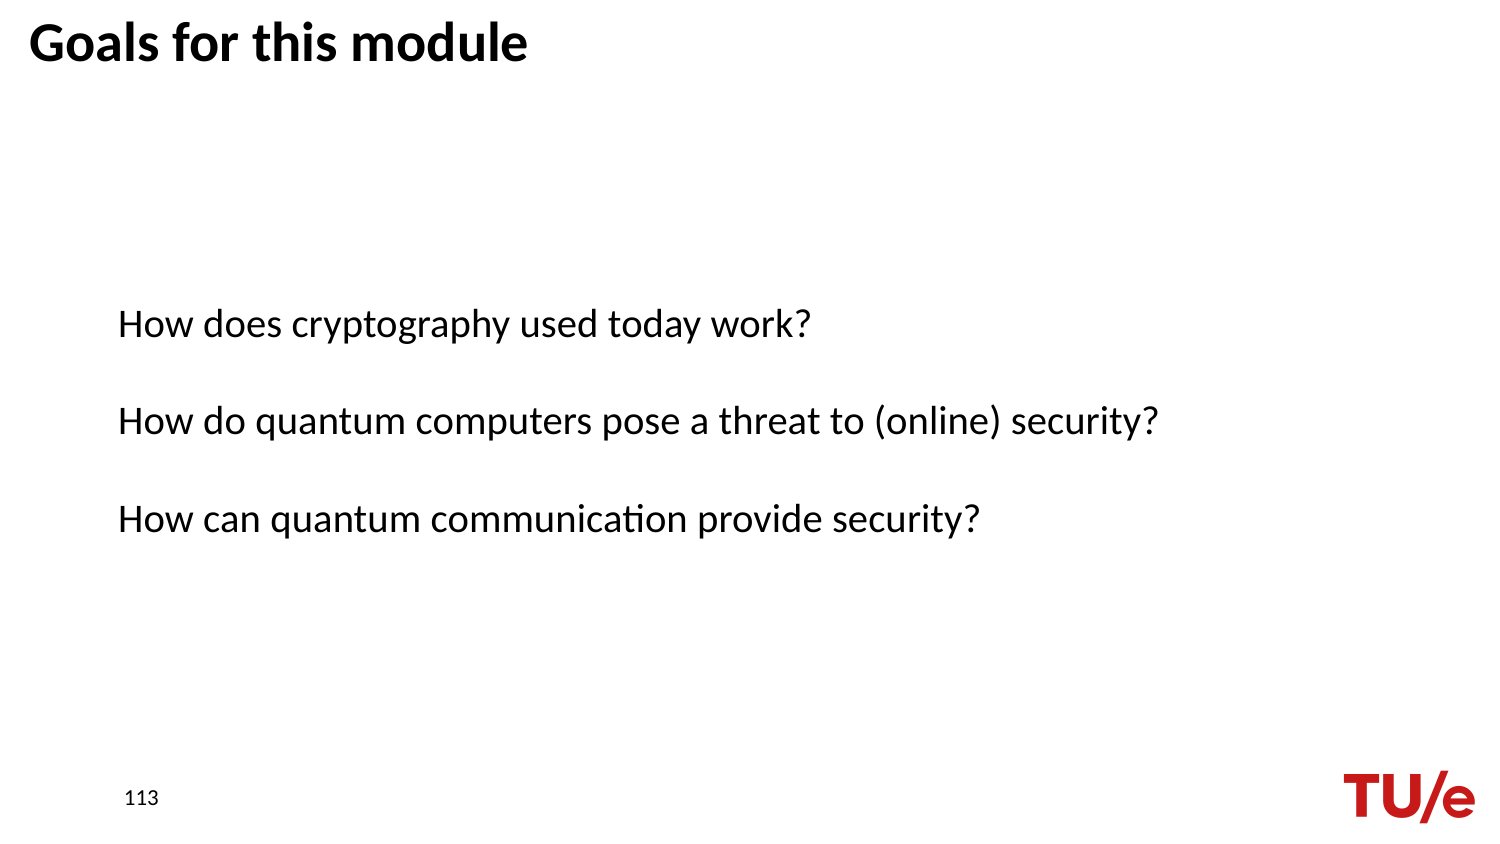

# Goals for this module
How does cryptography used today work?

How do quantum computers pose a threat to (online) security?

How can quantum communication provide security?
113